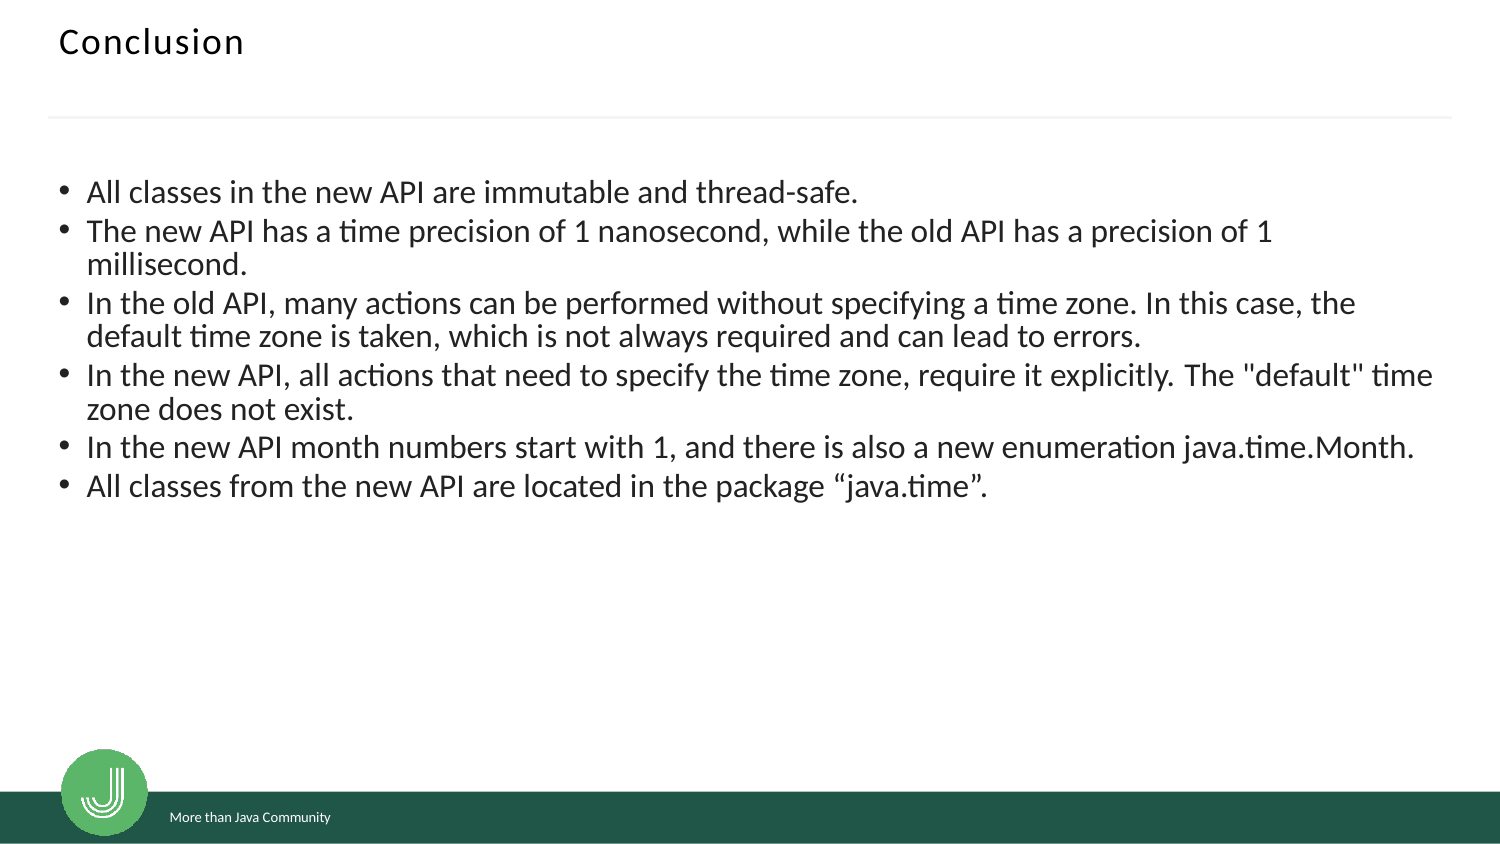

# Conclusion
All classes in the new API are immutable and thread-safe.
The new API has a time precision of 1 nanosecond, while the old API has a precision of 1 millisecond.
In the old API, many actions can be performed without specifying a time zone. In this case, the default time zone is taken, which is not always required and can lead to errors.
In the new API, all actions that need to specify the time zone, require it explicitly. The "default" time zone does not exist.
In the new API month numbers start with 1, and there is also a new enumeration java.time.Month.
All classes from the new API are located in the package “java.time”.